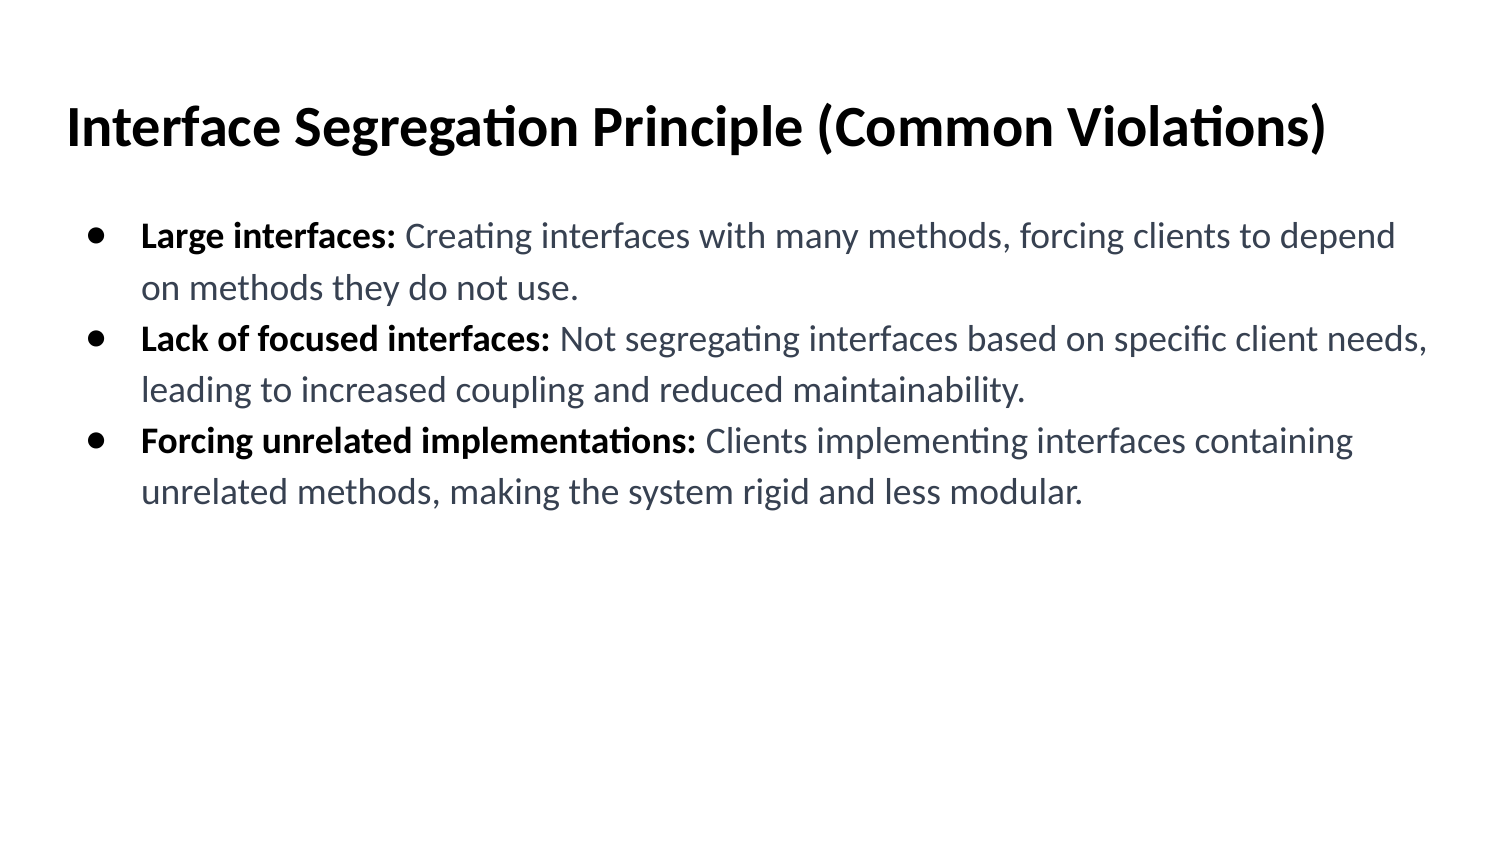

# Interface Segregation Principle (Common Violations)
Large interfaces: Creating interfaces with many methods, forcing clients to depend on methods they do not use.
Lack of focused interfaces: Not segregating interfaces based on specific client needs, leading to increased coupling and reduced maintainability.
Forcing unrelated implementations: Clients implementing interfaces containing unrelated methods, making the system rigid and less modular.